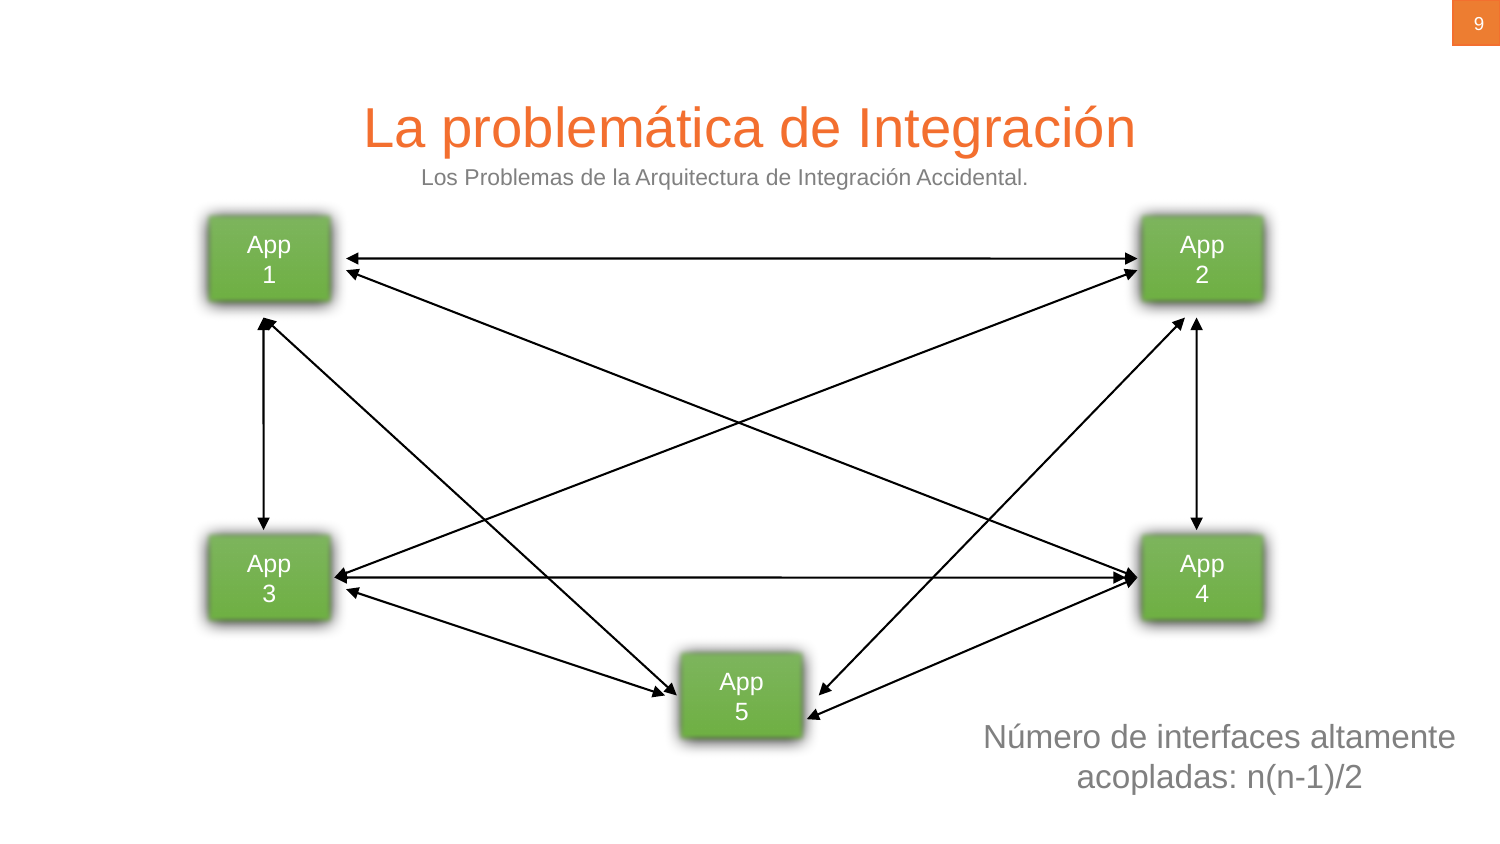

9
La problemática de Integración
Los Problemas de la Arquitectura de Integración Accidental.
App
1
App
2

App
3
App
4

App
5
Número de interfaces altamente acopladas: n(n-1)/2